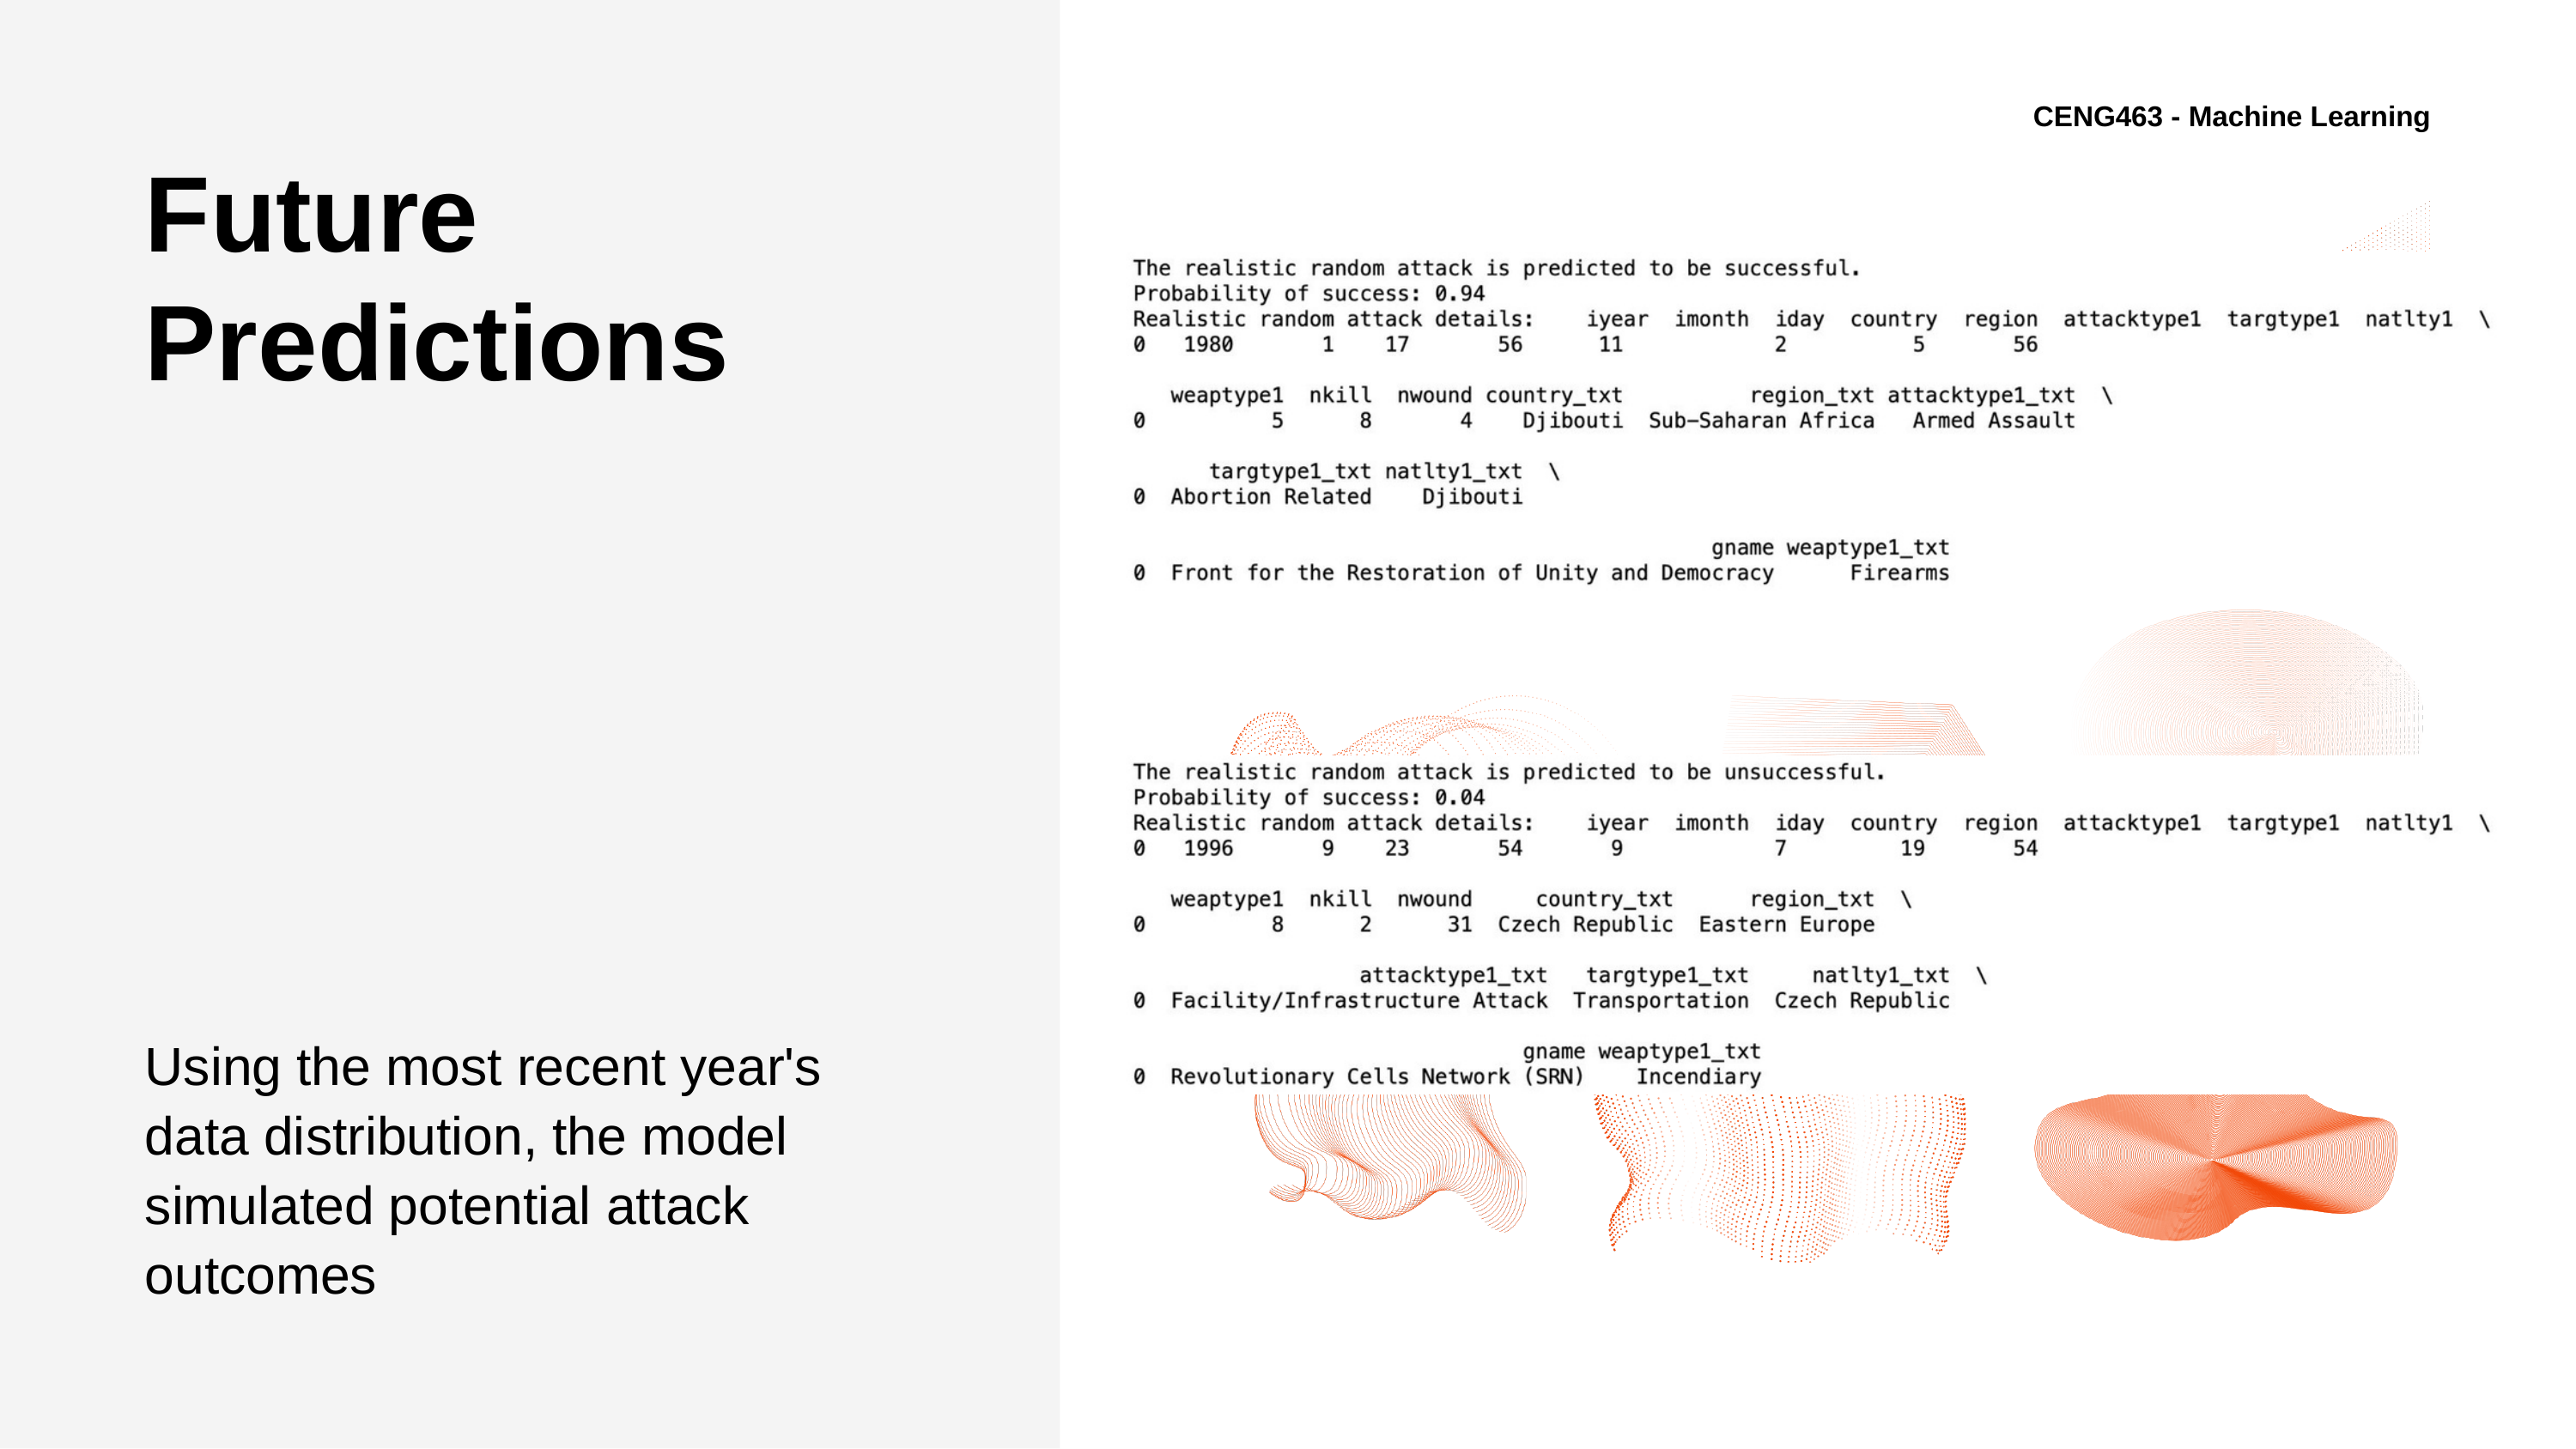

CENG463 - Machine Learning
Future Predictions

Using the most recent year's data distribution, the model simulated potential attack outcomes